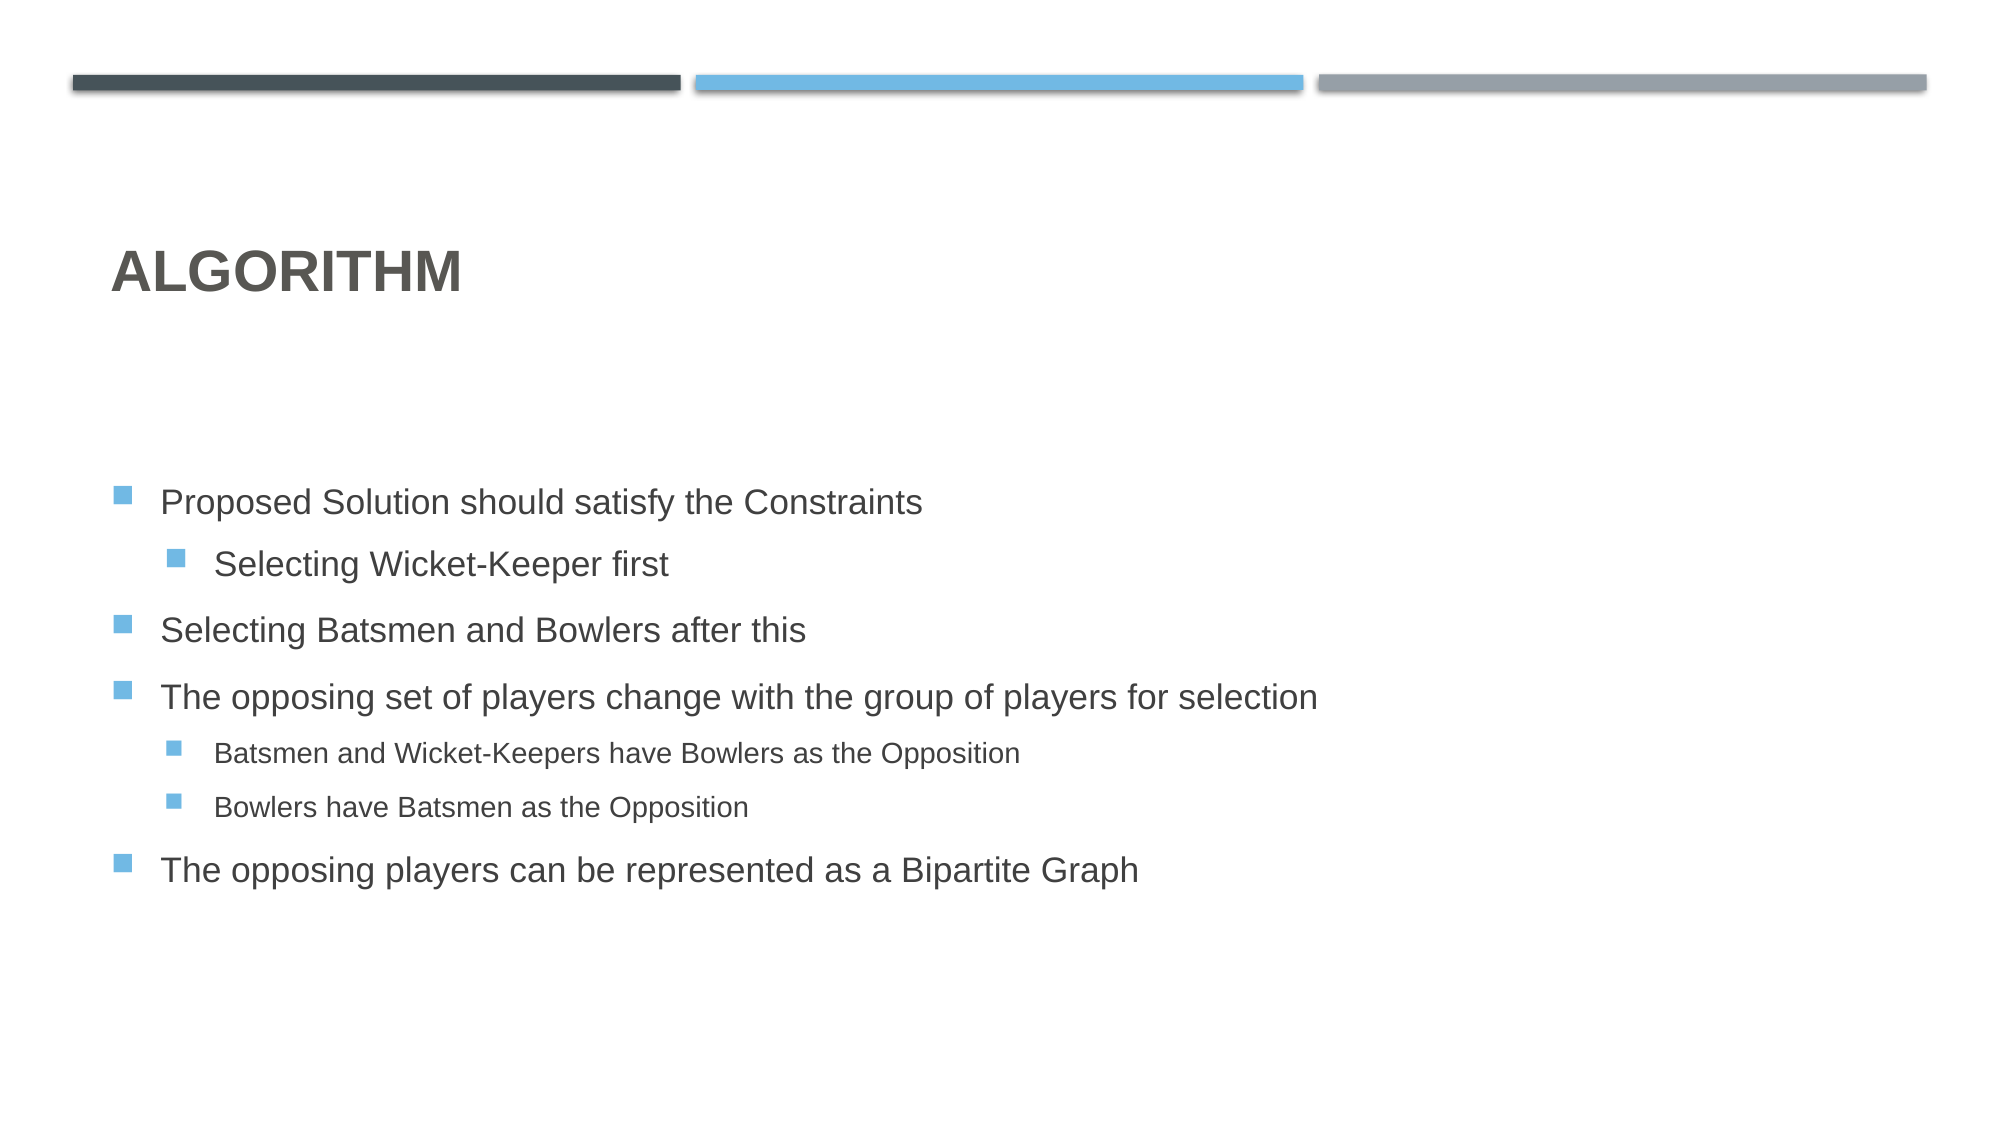

# ALGORITHM
Proposed Solution should satisfy the Constraints
Selecting Wicket-Keeper first
Selecting Batsmen and Bowlers after this
The opposing set of players change with the group of players for selection
Batsmen and Wicket-Keepers have Bowlers as the Opposition
Bowlers have Batsmen as the Opposition
The opposing players can be represented as a Bipartite Graph